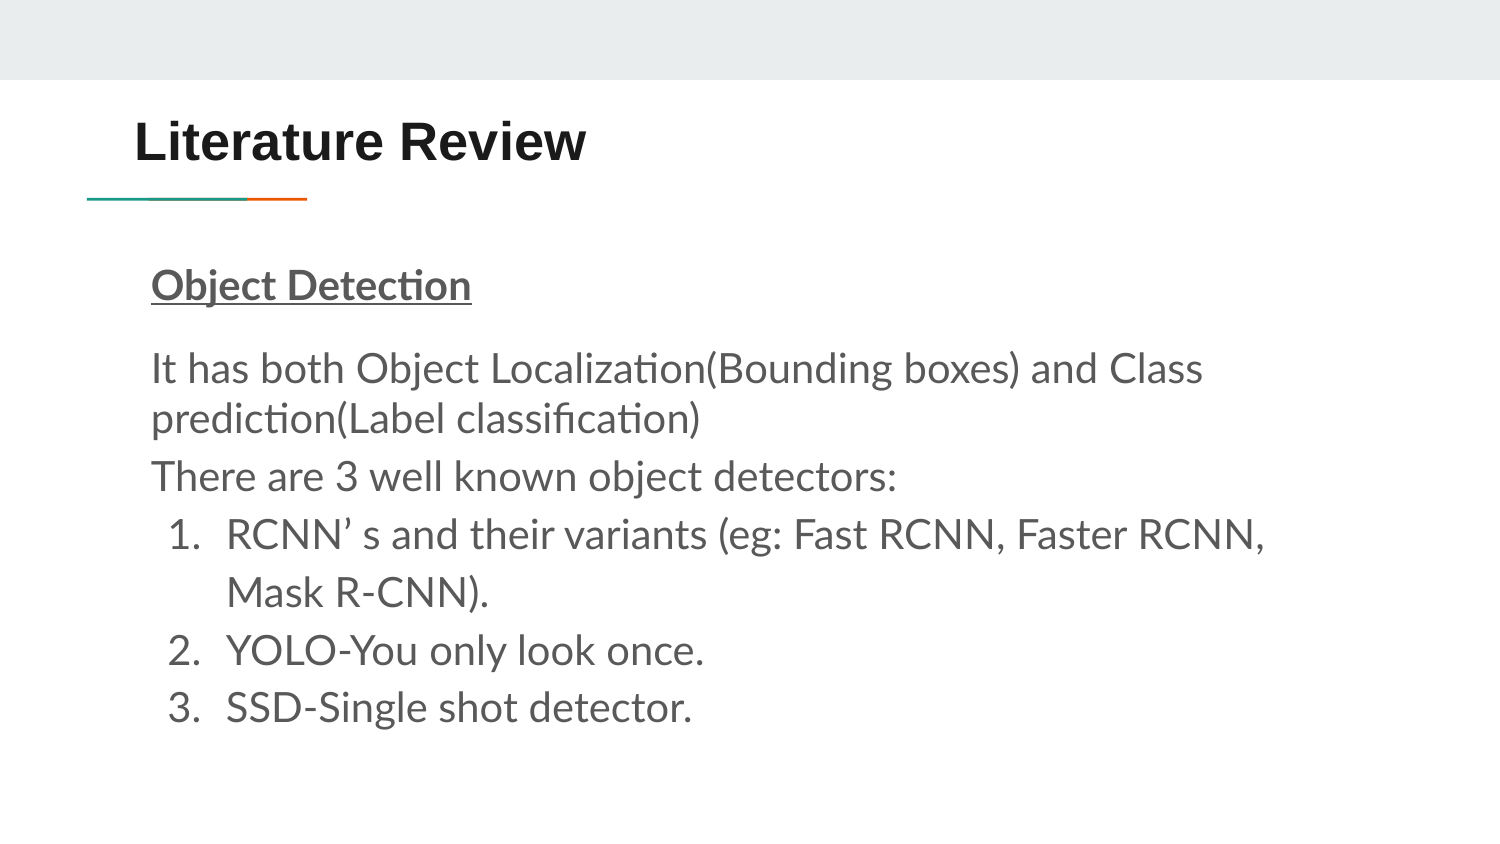

# Literature Review
Object Detection
It has both Object Localization(Bounding boxes) and Class prediction(Label classification)
There are 3 well known object detectors:
RCNN’ s and their variants (eg: Fast RCNN, Faster RCNN, Mask R-CNN).
YOLO-You only look once.
SSD-Single shot detector.